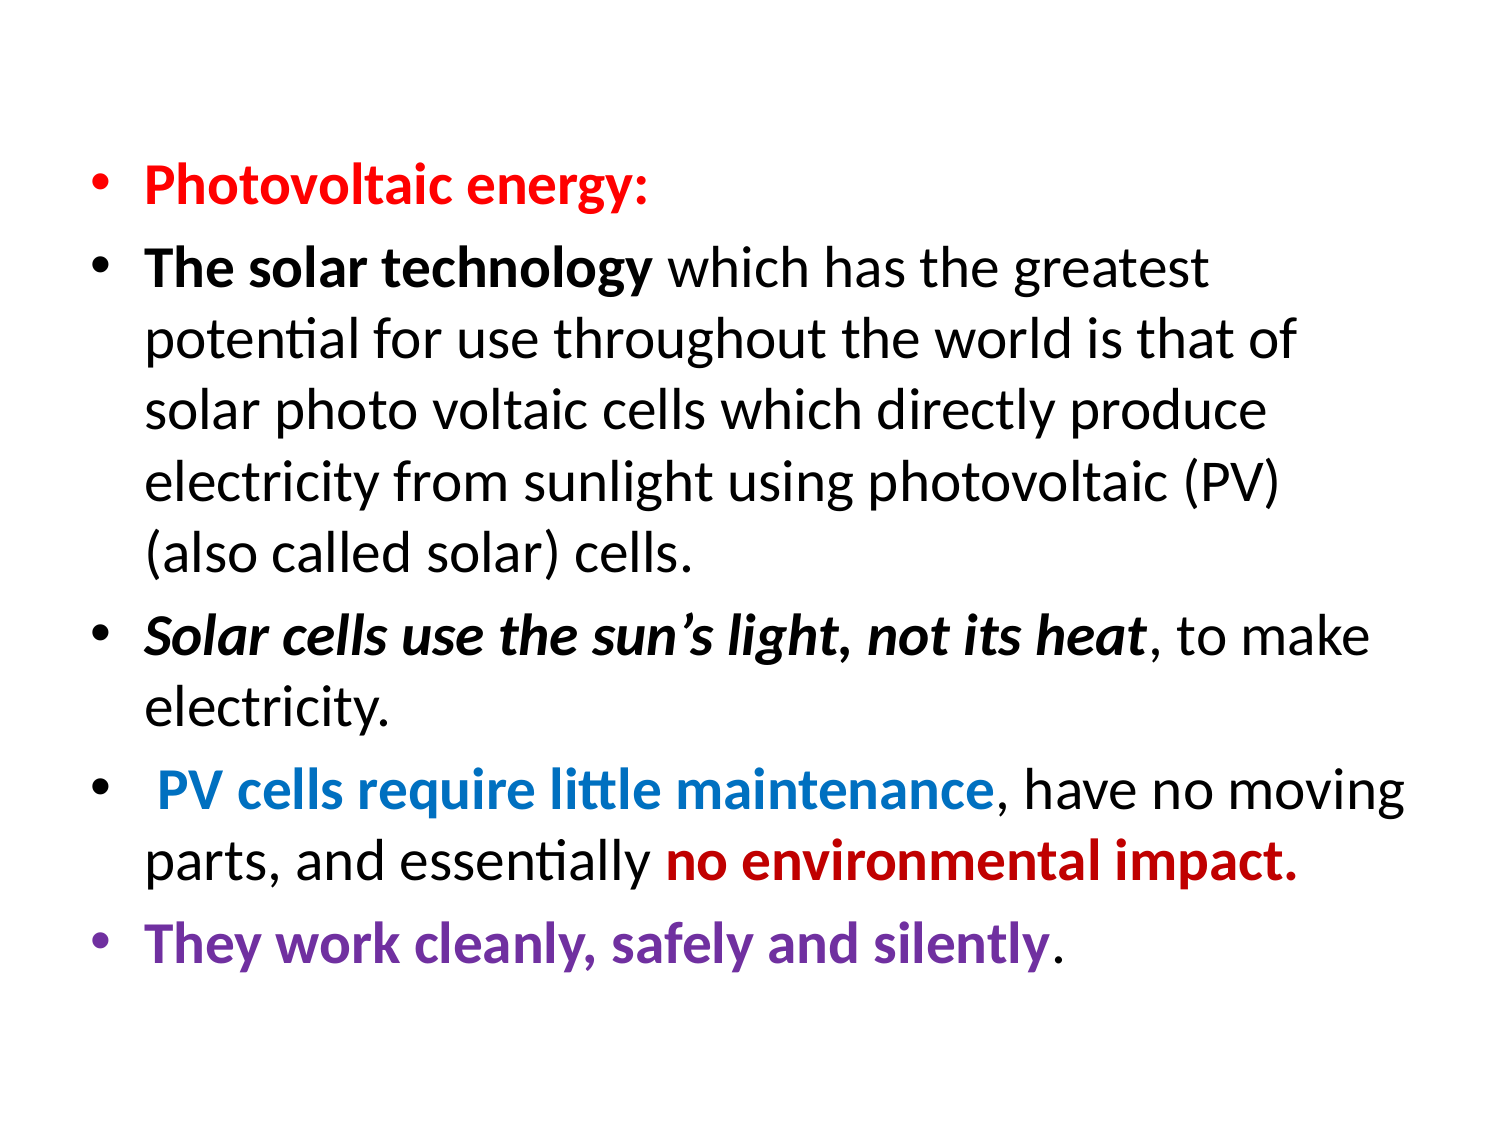

Photovoltaic energy:
The solar technology which has the greatest potential for use throughout the world is that of solar photo voltaic cells which directly produce electricity from sunlight using photovoltaic (PV) (also called solar) cells.
Solar cells use the sun’s light, not its heat, to make electricity.
 PV cells require little maintenance, have no moving parts, and essentially no environmental impact.
They work cleanly, safely and silently.